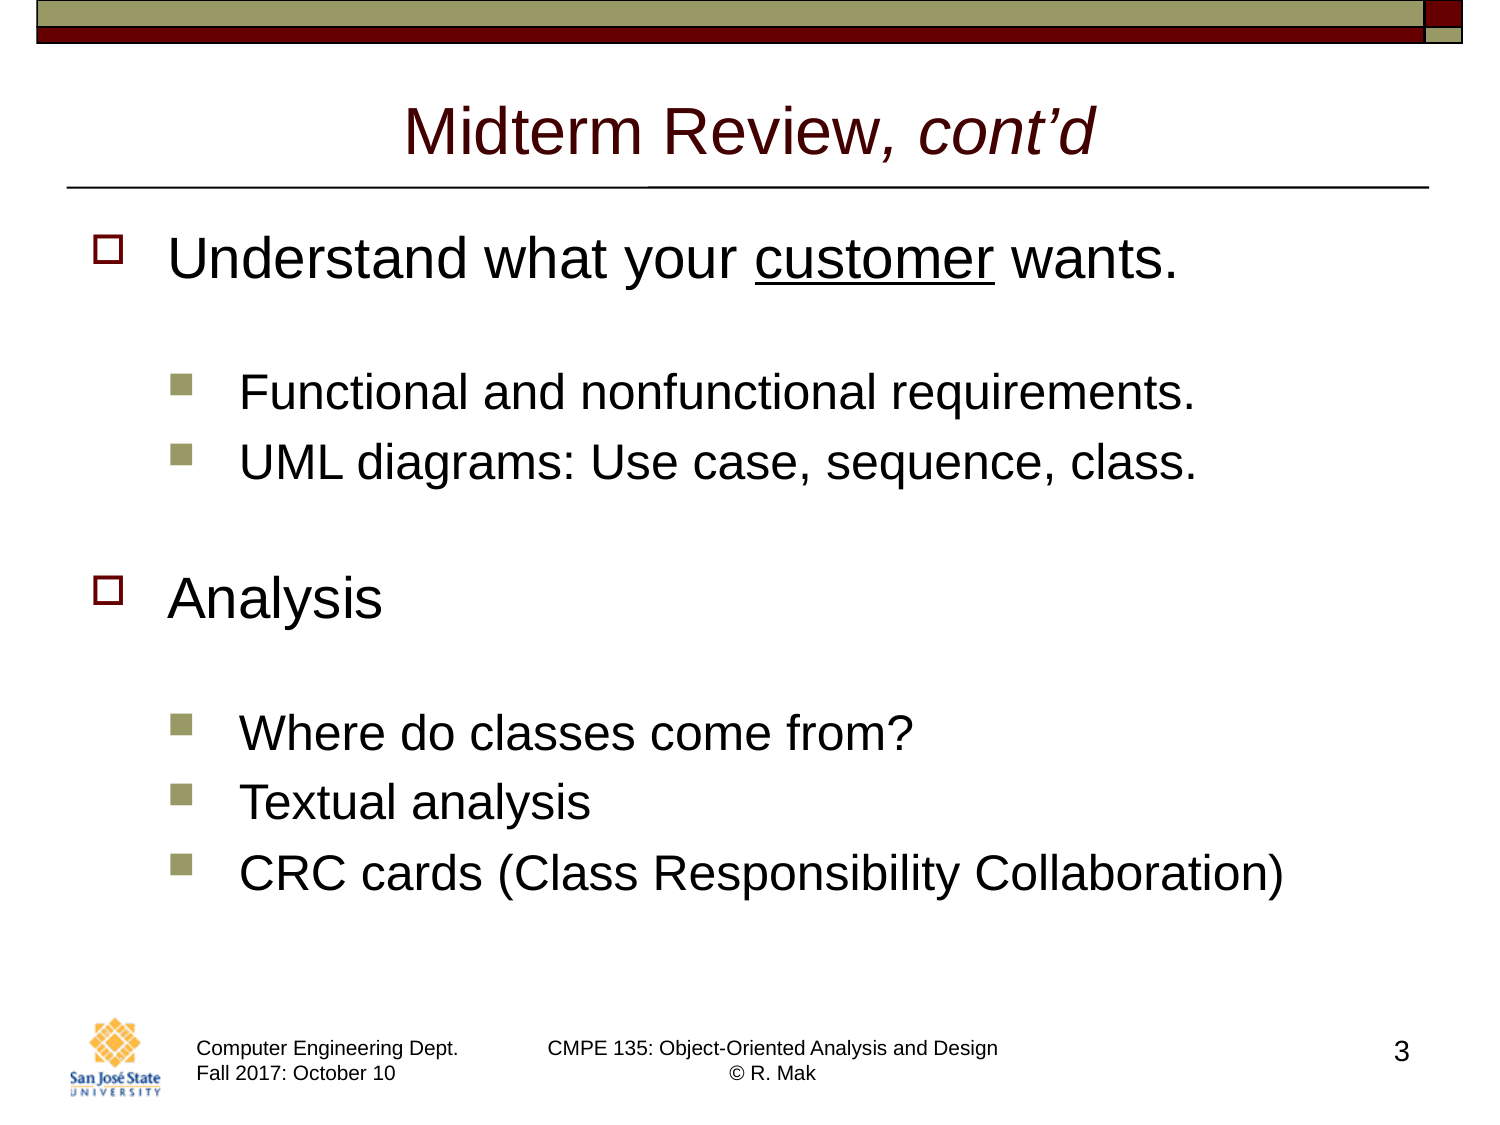

# Midterm Review, cont’d
Understand what your customer wants.

Functional and nonfunctional requirements.
UML diagrams: Use case, sequence, class.

Analysis

Where do classes come from?
Textual analysis
CRC cards (Class Responsibility Collaboration)
3